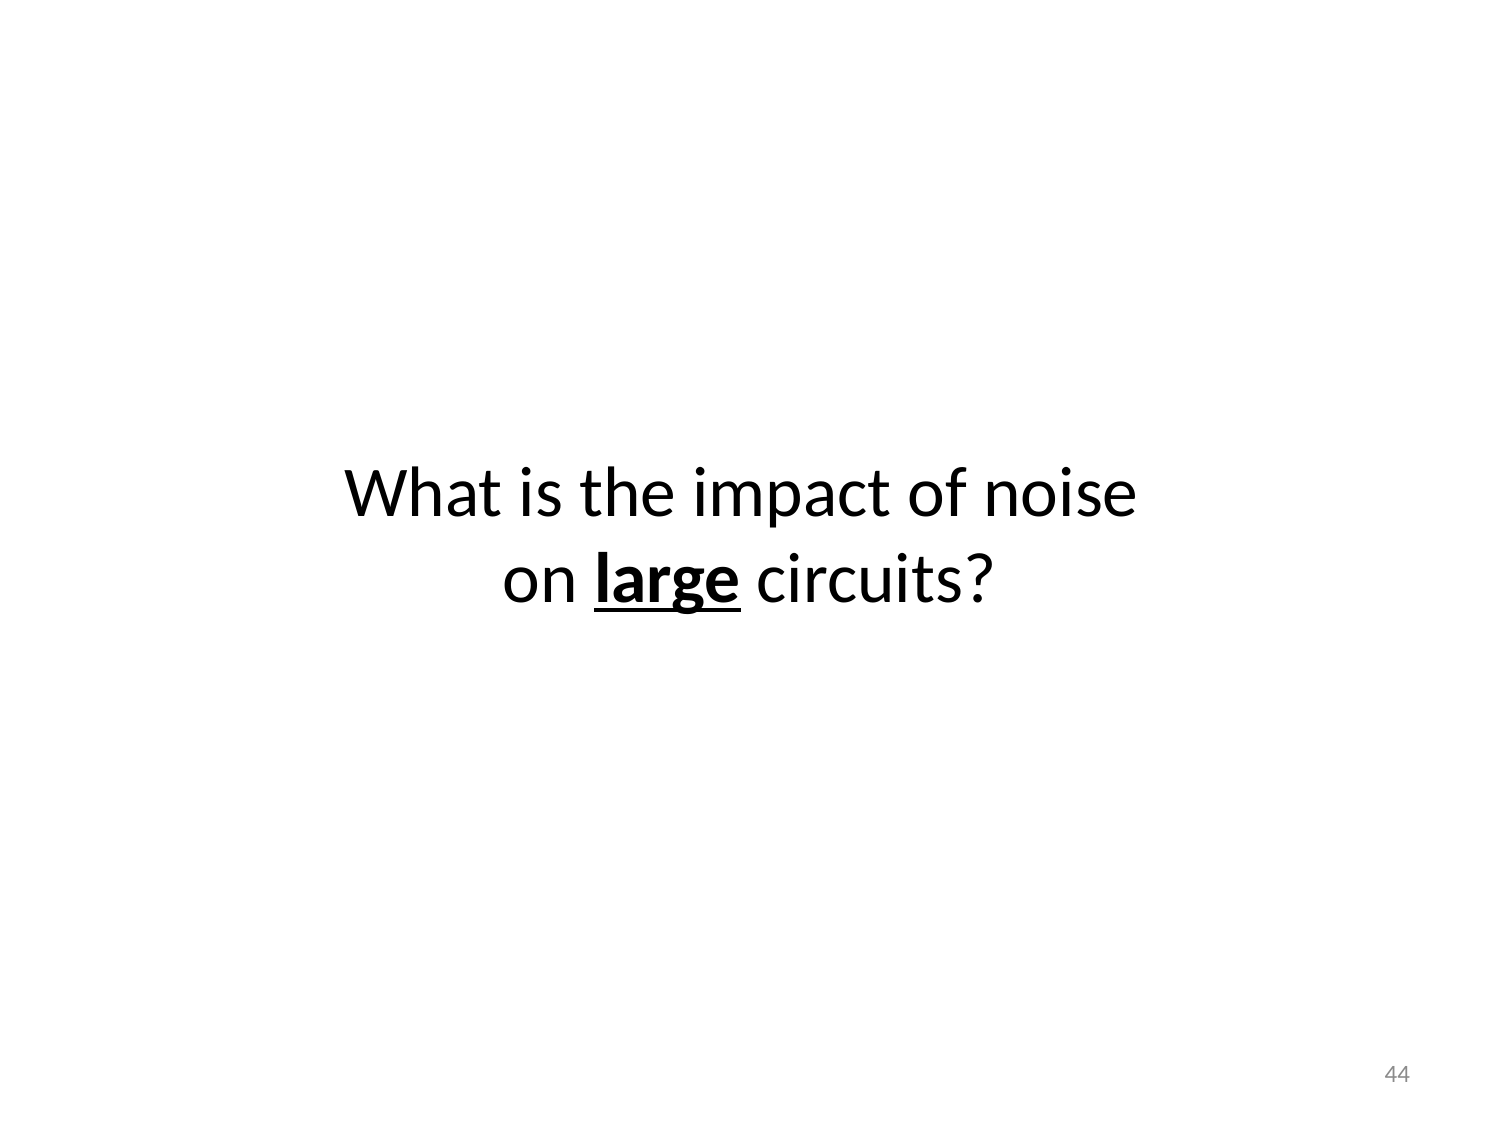

# What is the impact of noise on large circuits?
44